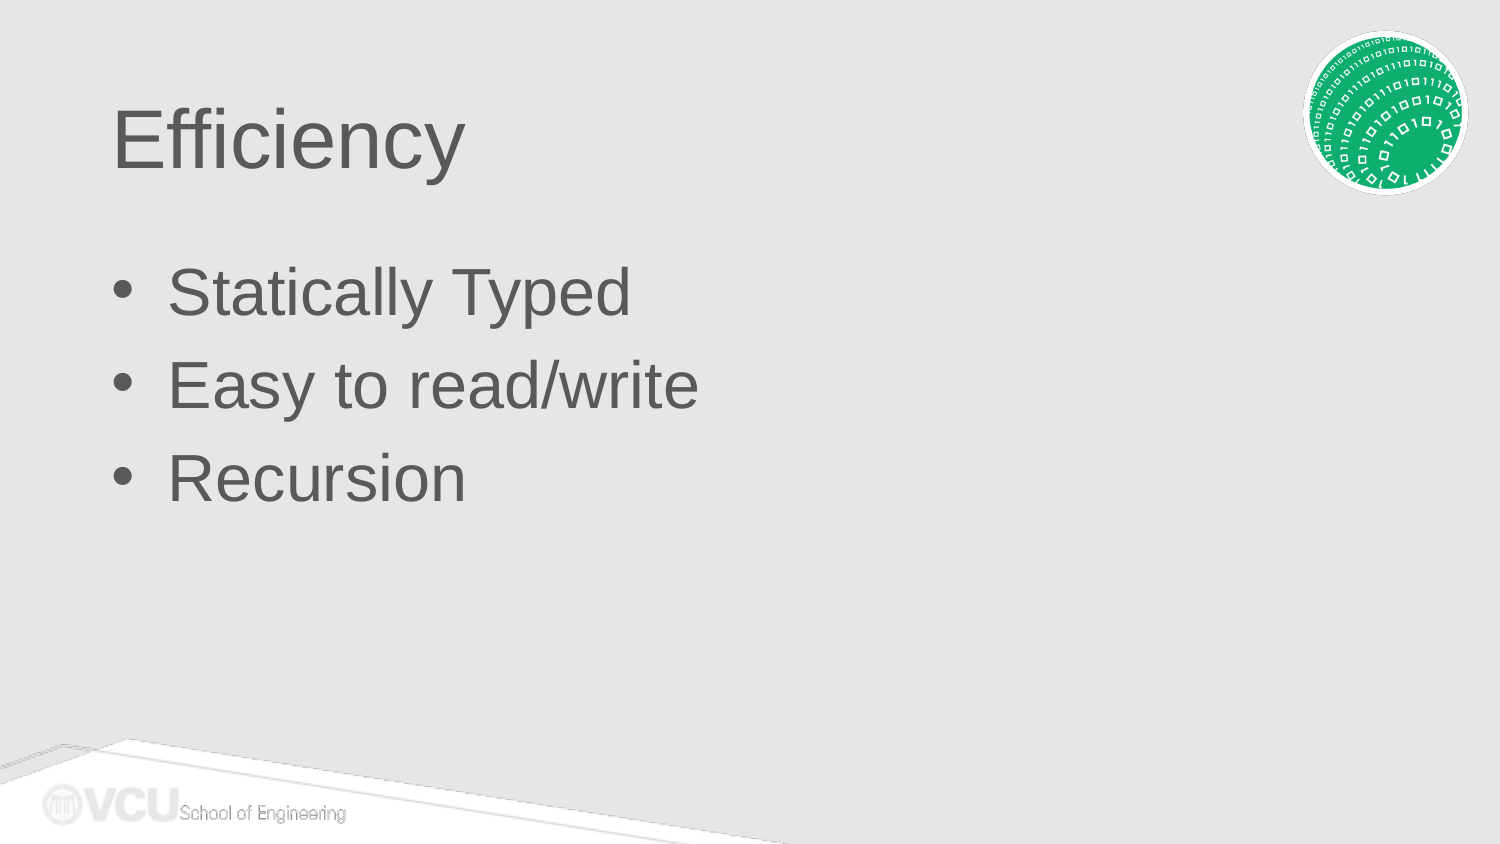

# Efficiency
Statically Typed
Easy to read/write
Recursion